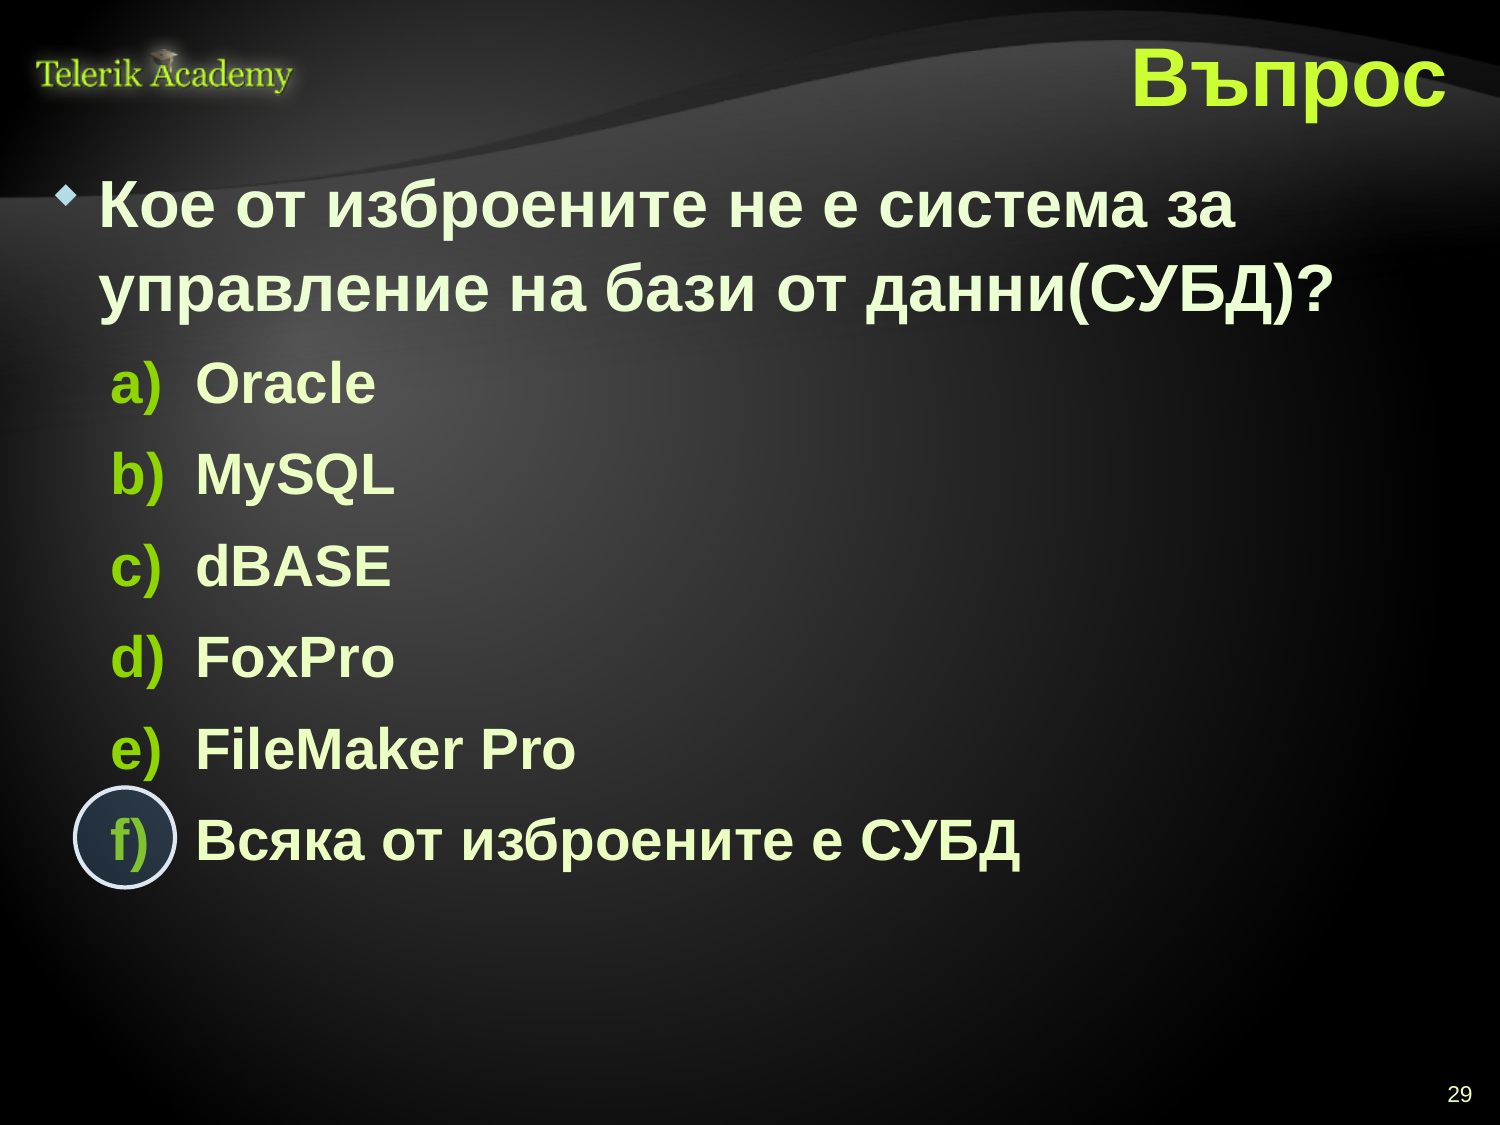

# Въпрос
Кое от изброените не е система за управление на бази от данни(СУБД)?
Oracle
MySQL
dBASE
FoxPro
FileMaker Pro
Всяка от изброените е СУБД

29